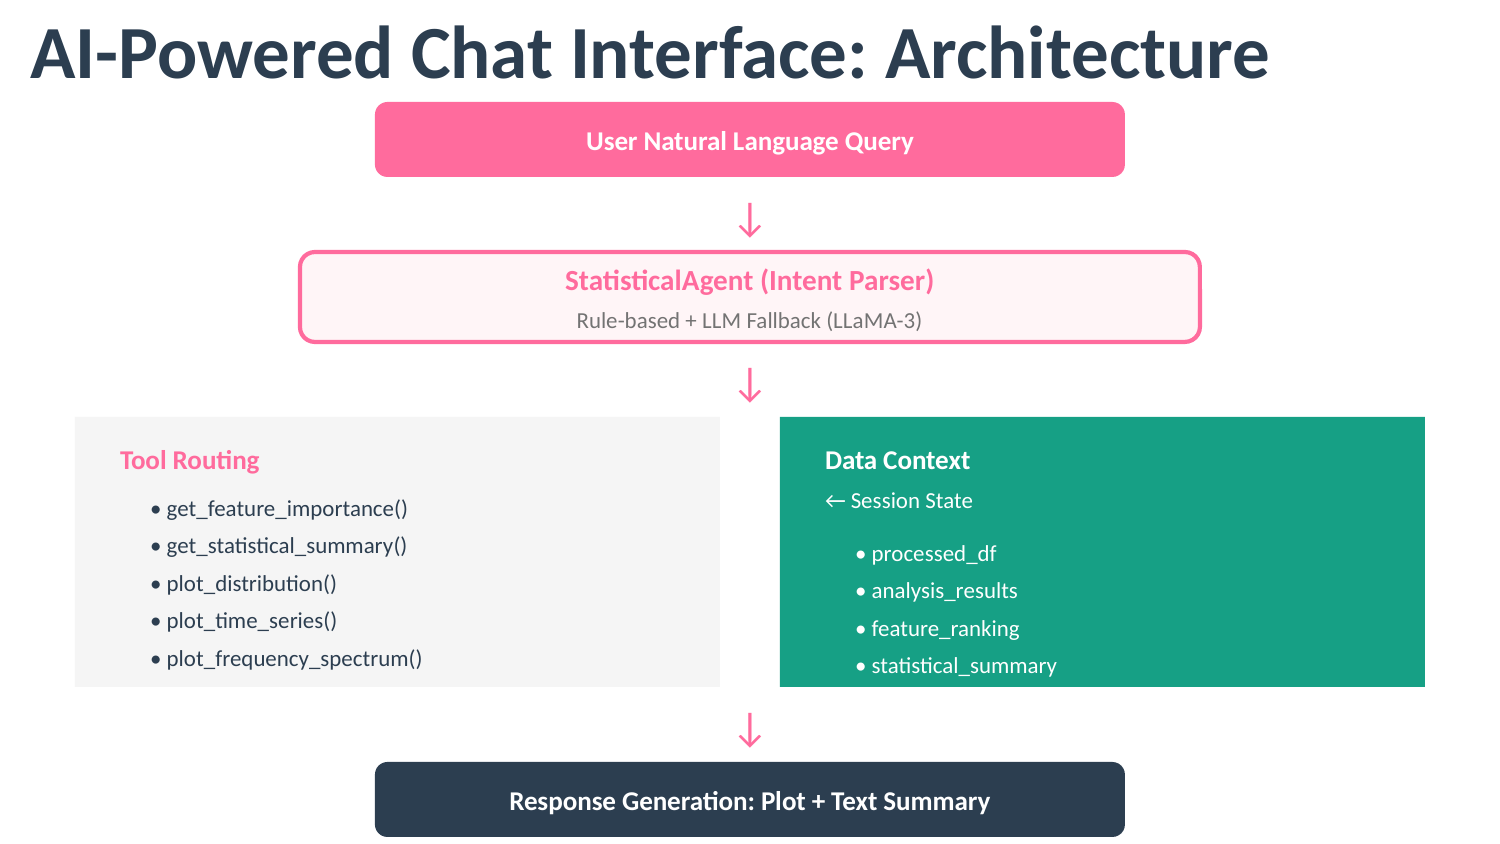

AI-Powered Chat Interface: Architecture

User Natural Language Query
↓

StatisticalAgent (Intent Parser)
Rule-based + LLM Fallback (LLaMA-3)
↓

Tool Routing
Data Context
← Session State
• get_feature_importance()
• get_statistical_summary()
• processed_df
• plot_distribution()
• analysis_results
• plot_time_series()
• feature_ranking
• plot_frequency_spectrum()
• statistical_summary
↓

Response Generation: Plot + Text Summary